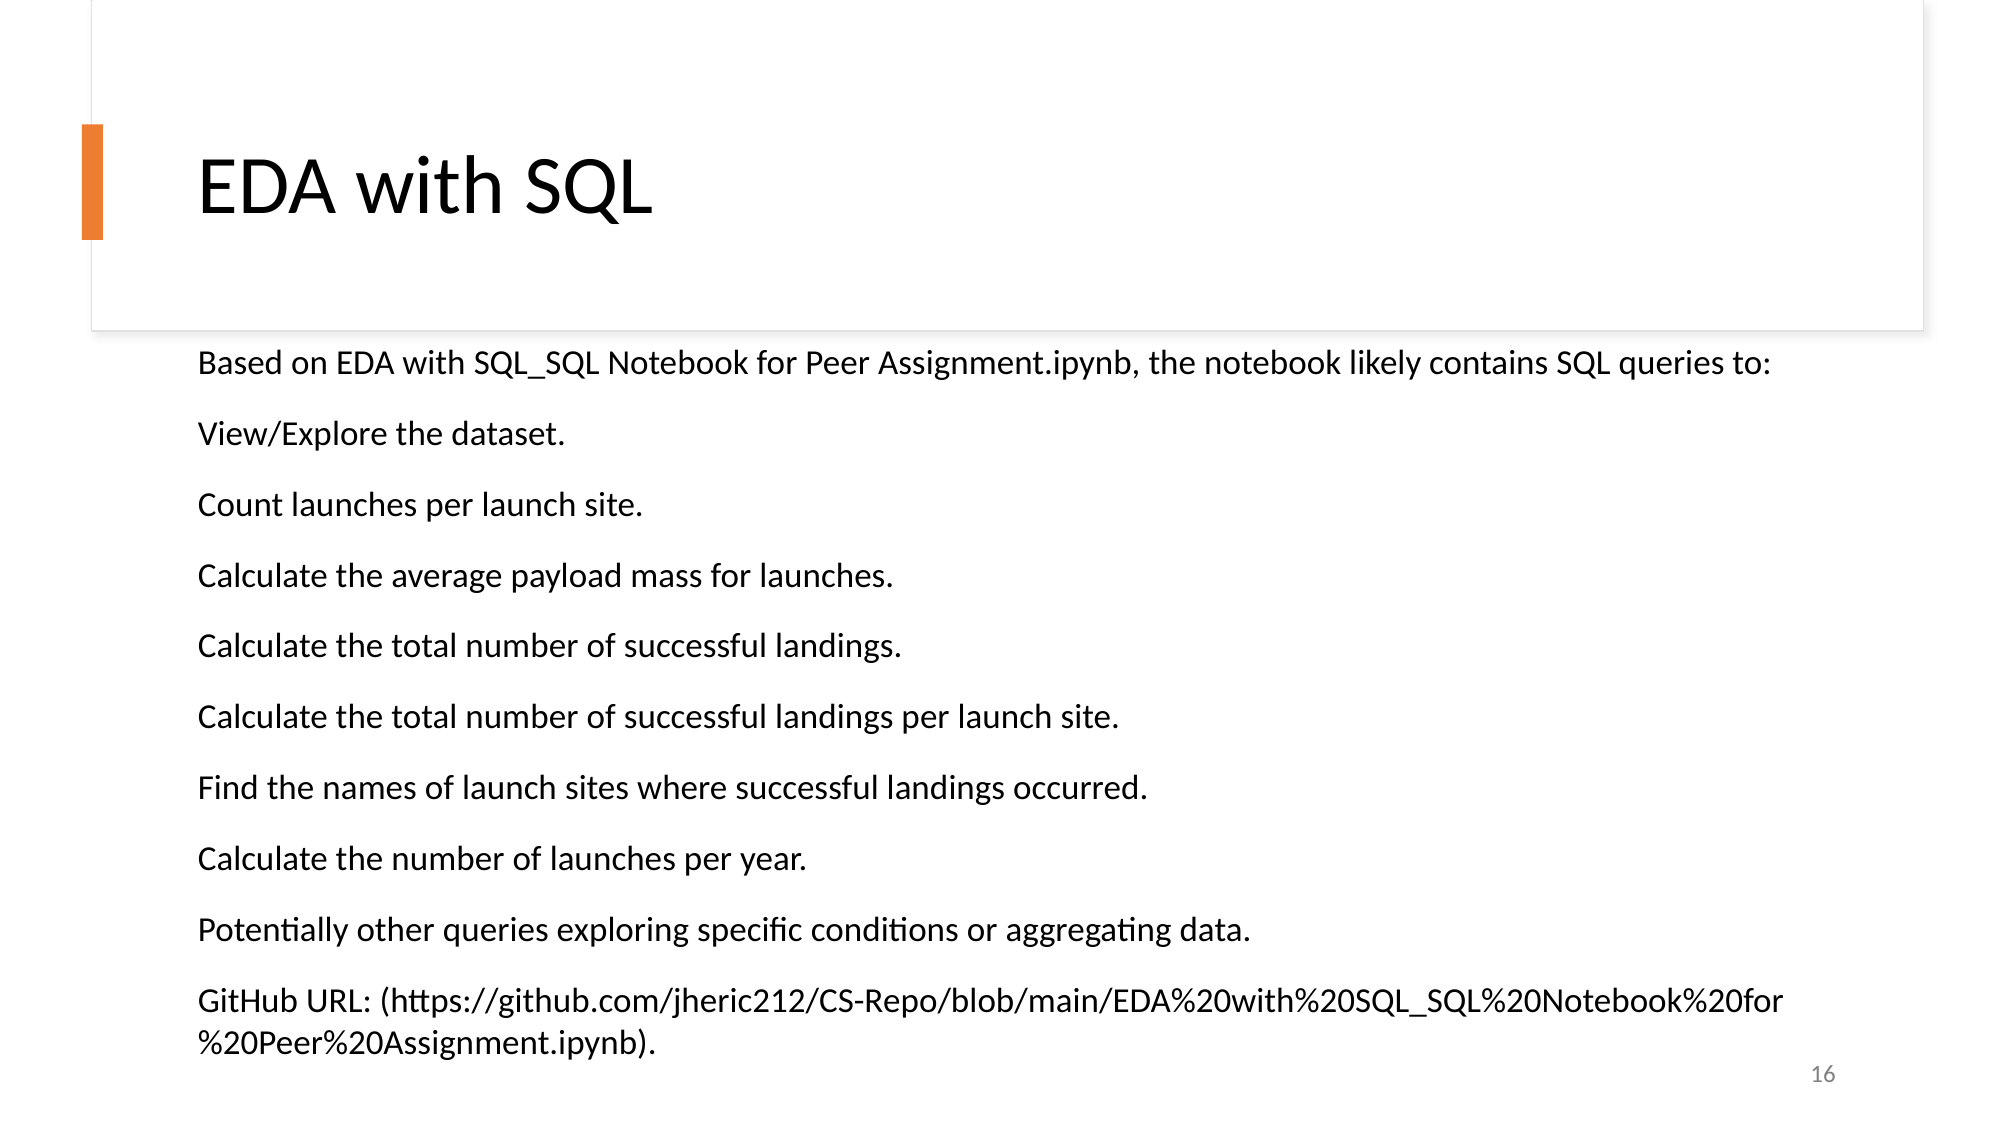

EDA with SQL

Based on EDA with SQL_SQL Notebook for Peer Assignment.ipynb, the notebook likely contains SQL queries to:
View/Explore the dataset.
Count launches per launch site.
Calculate the average payload mass for launches.
Calculate the total number of successful landings.
Calculate the total number of successful landings per launch site.
Find the names of launch sites where successful landings occurred.
Calculate the number of launches per year.
Potentially other queries exploring specific conditions or aggregating data.
GitHub URL: (https://github.com/jheric212/CS-Repo/blob/main/EDA%20with%20SQL_SQL%20Notebook%20for%20Peer%20Assignment.ipynb).

16